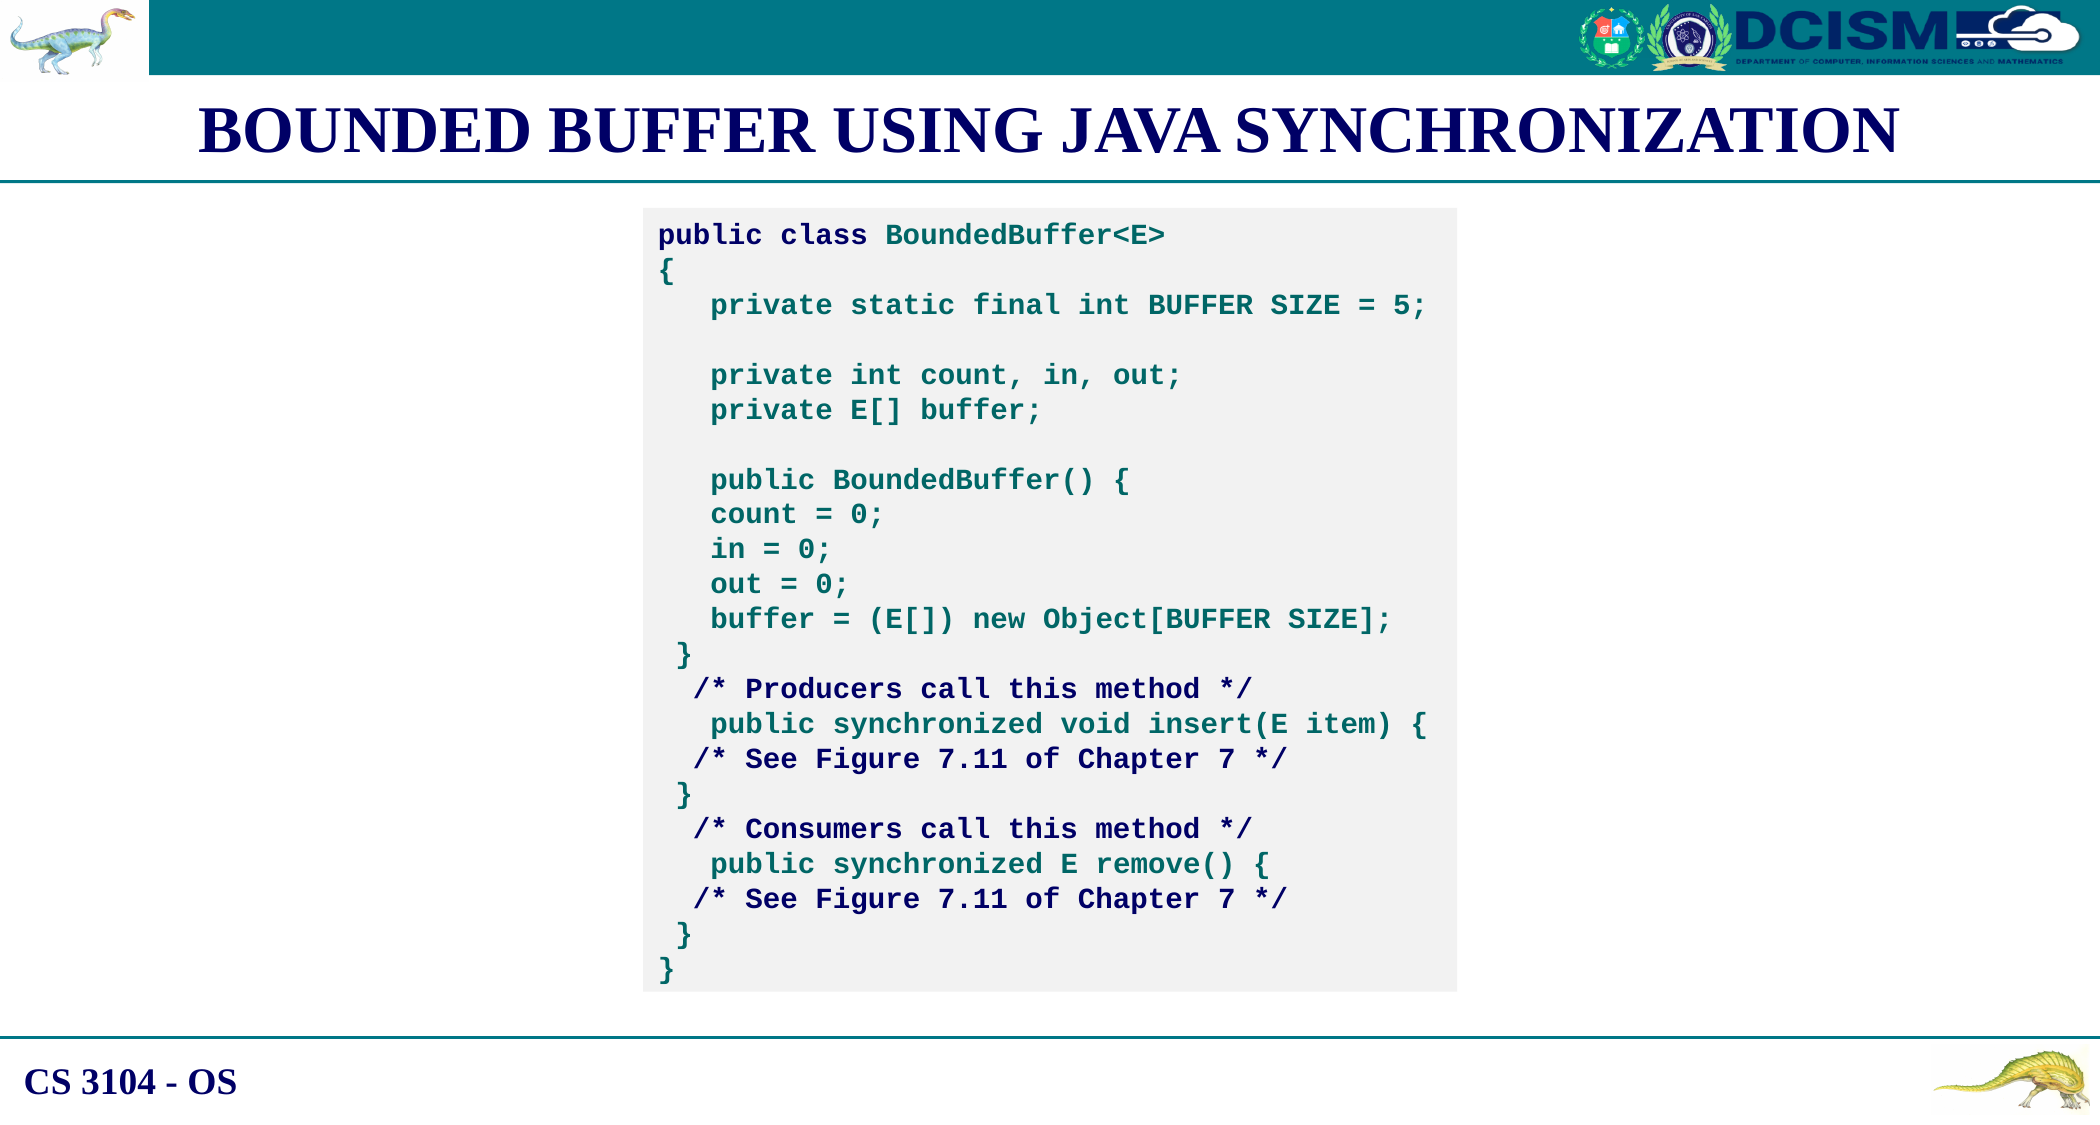

BOUNDED BUFFER USING JAVA SYNCHRONIZATION
public class BoundedBuffer<E>
{
   private static final int BUFFER SIZE = 5;

   private int count, in, out;
   private E[] buffer;

   public BoundedBuffer() {
   count = 0;
   in = 0;
   out = 0;
   buffer = (E[]) new Object[BUFFER SIZE];
 }
  /* Producers call this method */
   public synchronized void insert(E item) {
  /* See Figure 7.11 of Chapter 7 */
 }
  /* Consumers call this method */
   public synchronized E remove() {
  /* See Figure 7.11 of Chapter 7 */
 }
}